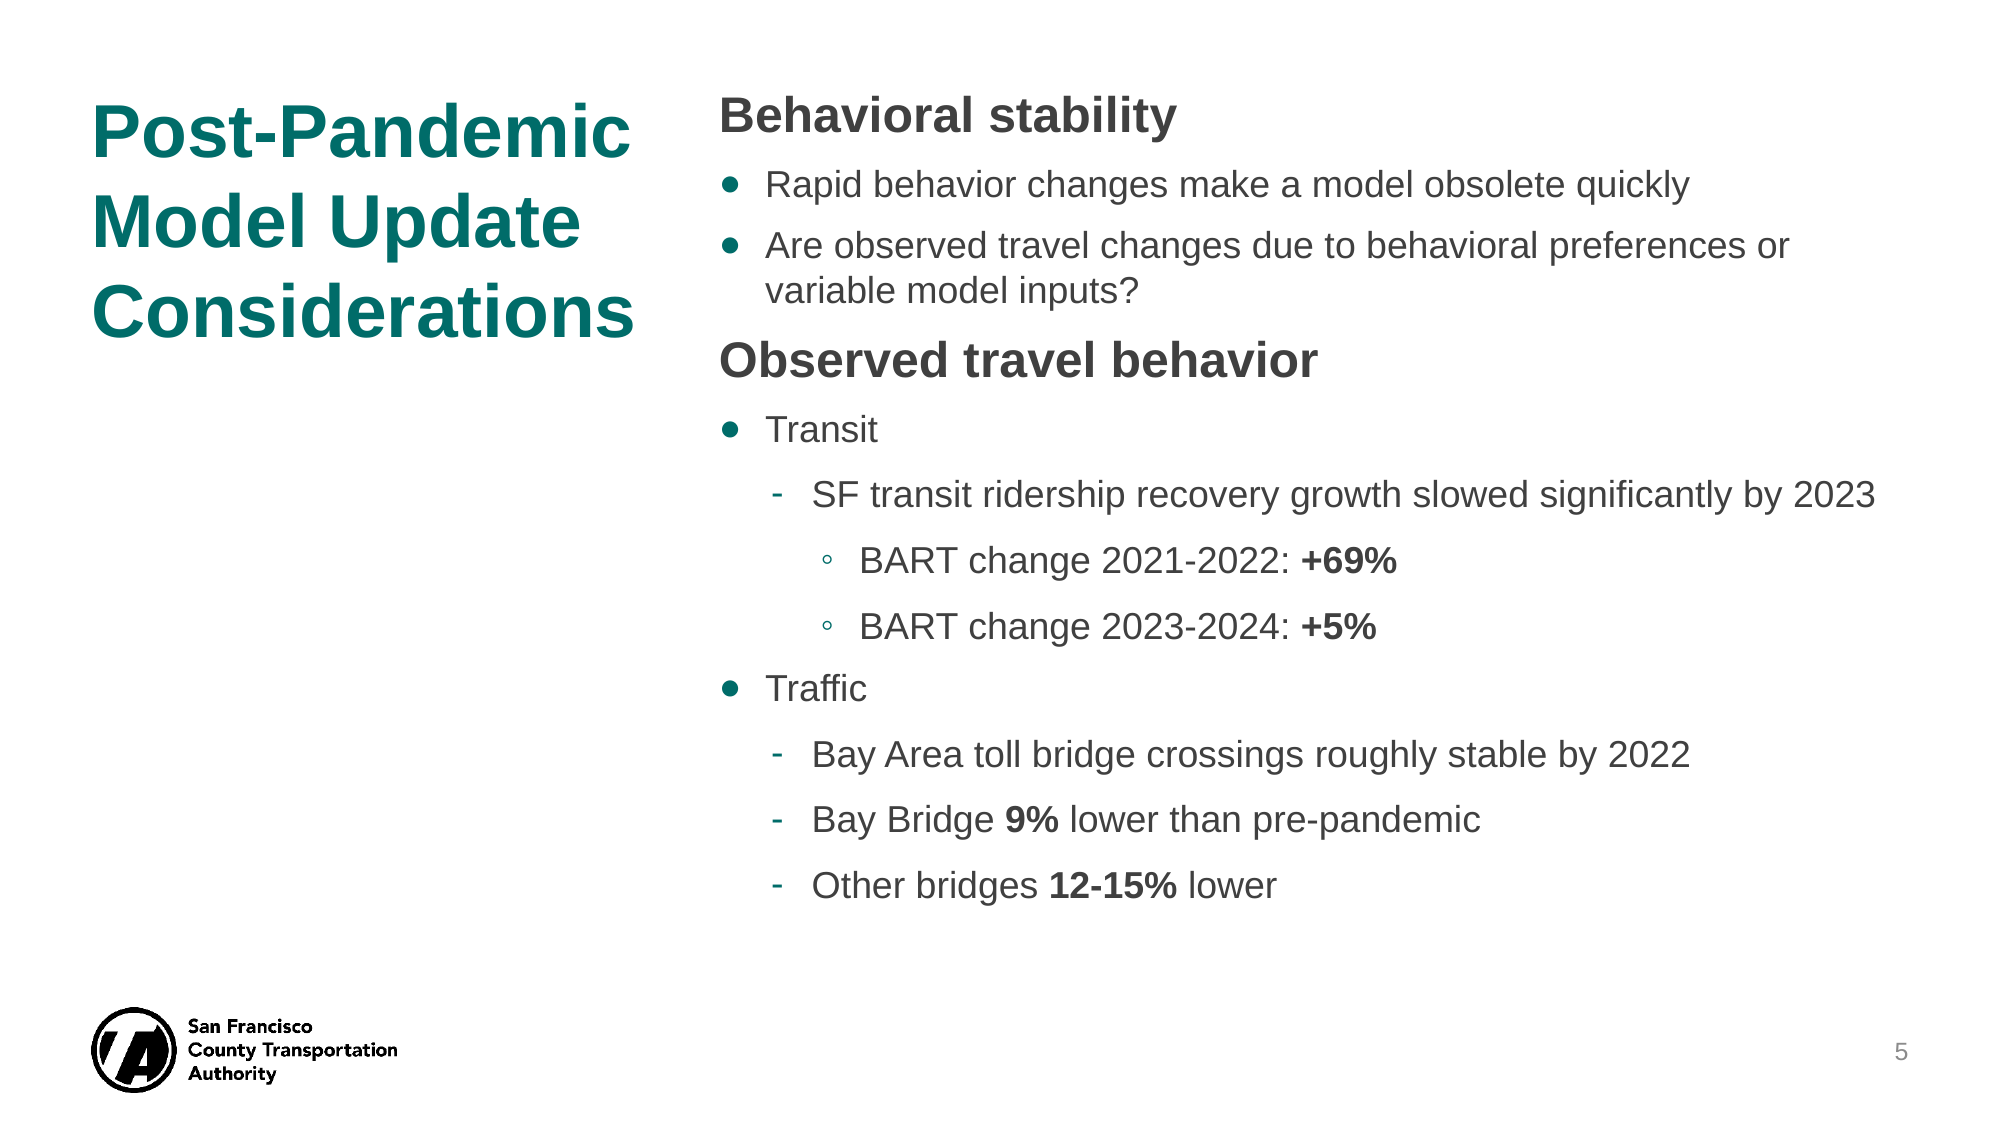

Behavioral stability
Rapid behavior changes make a model obsolete quickly
Are observed travel changes due to behavioral preferences or variable model inputs?
Observed travel behavior
Transit
SF transit ridership recovery growth slowed significantly by 2023
BART change 2021-2022: +69%
BART change 2023-2024: +5%
Traffic
Bay Area toll bridge crossings roughly stable by 2022
Bay Bridge 9% lower than pre-pandemic
Other bridges 12-15% lower

# Post-Pandemic Model Update Considerations
5